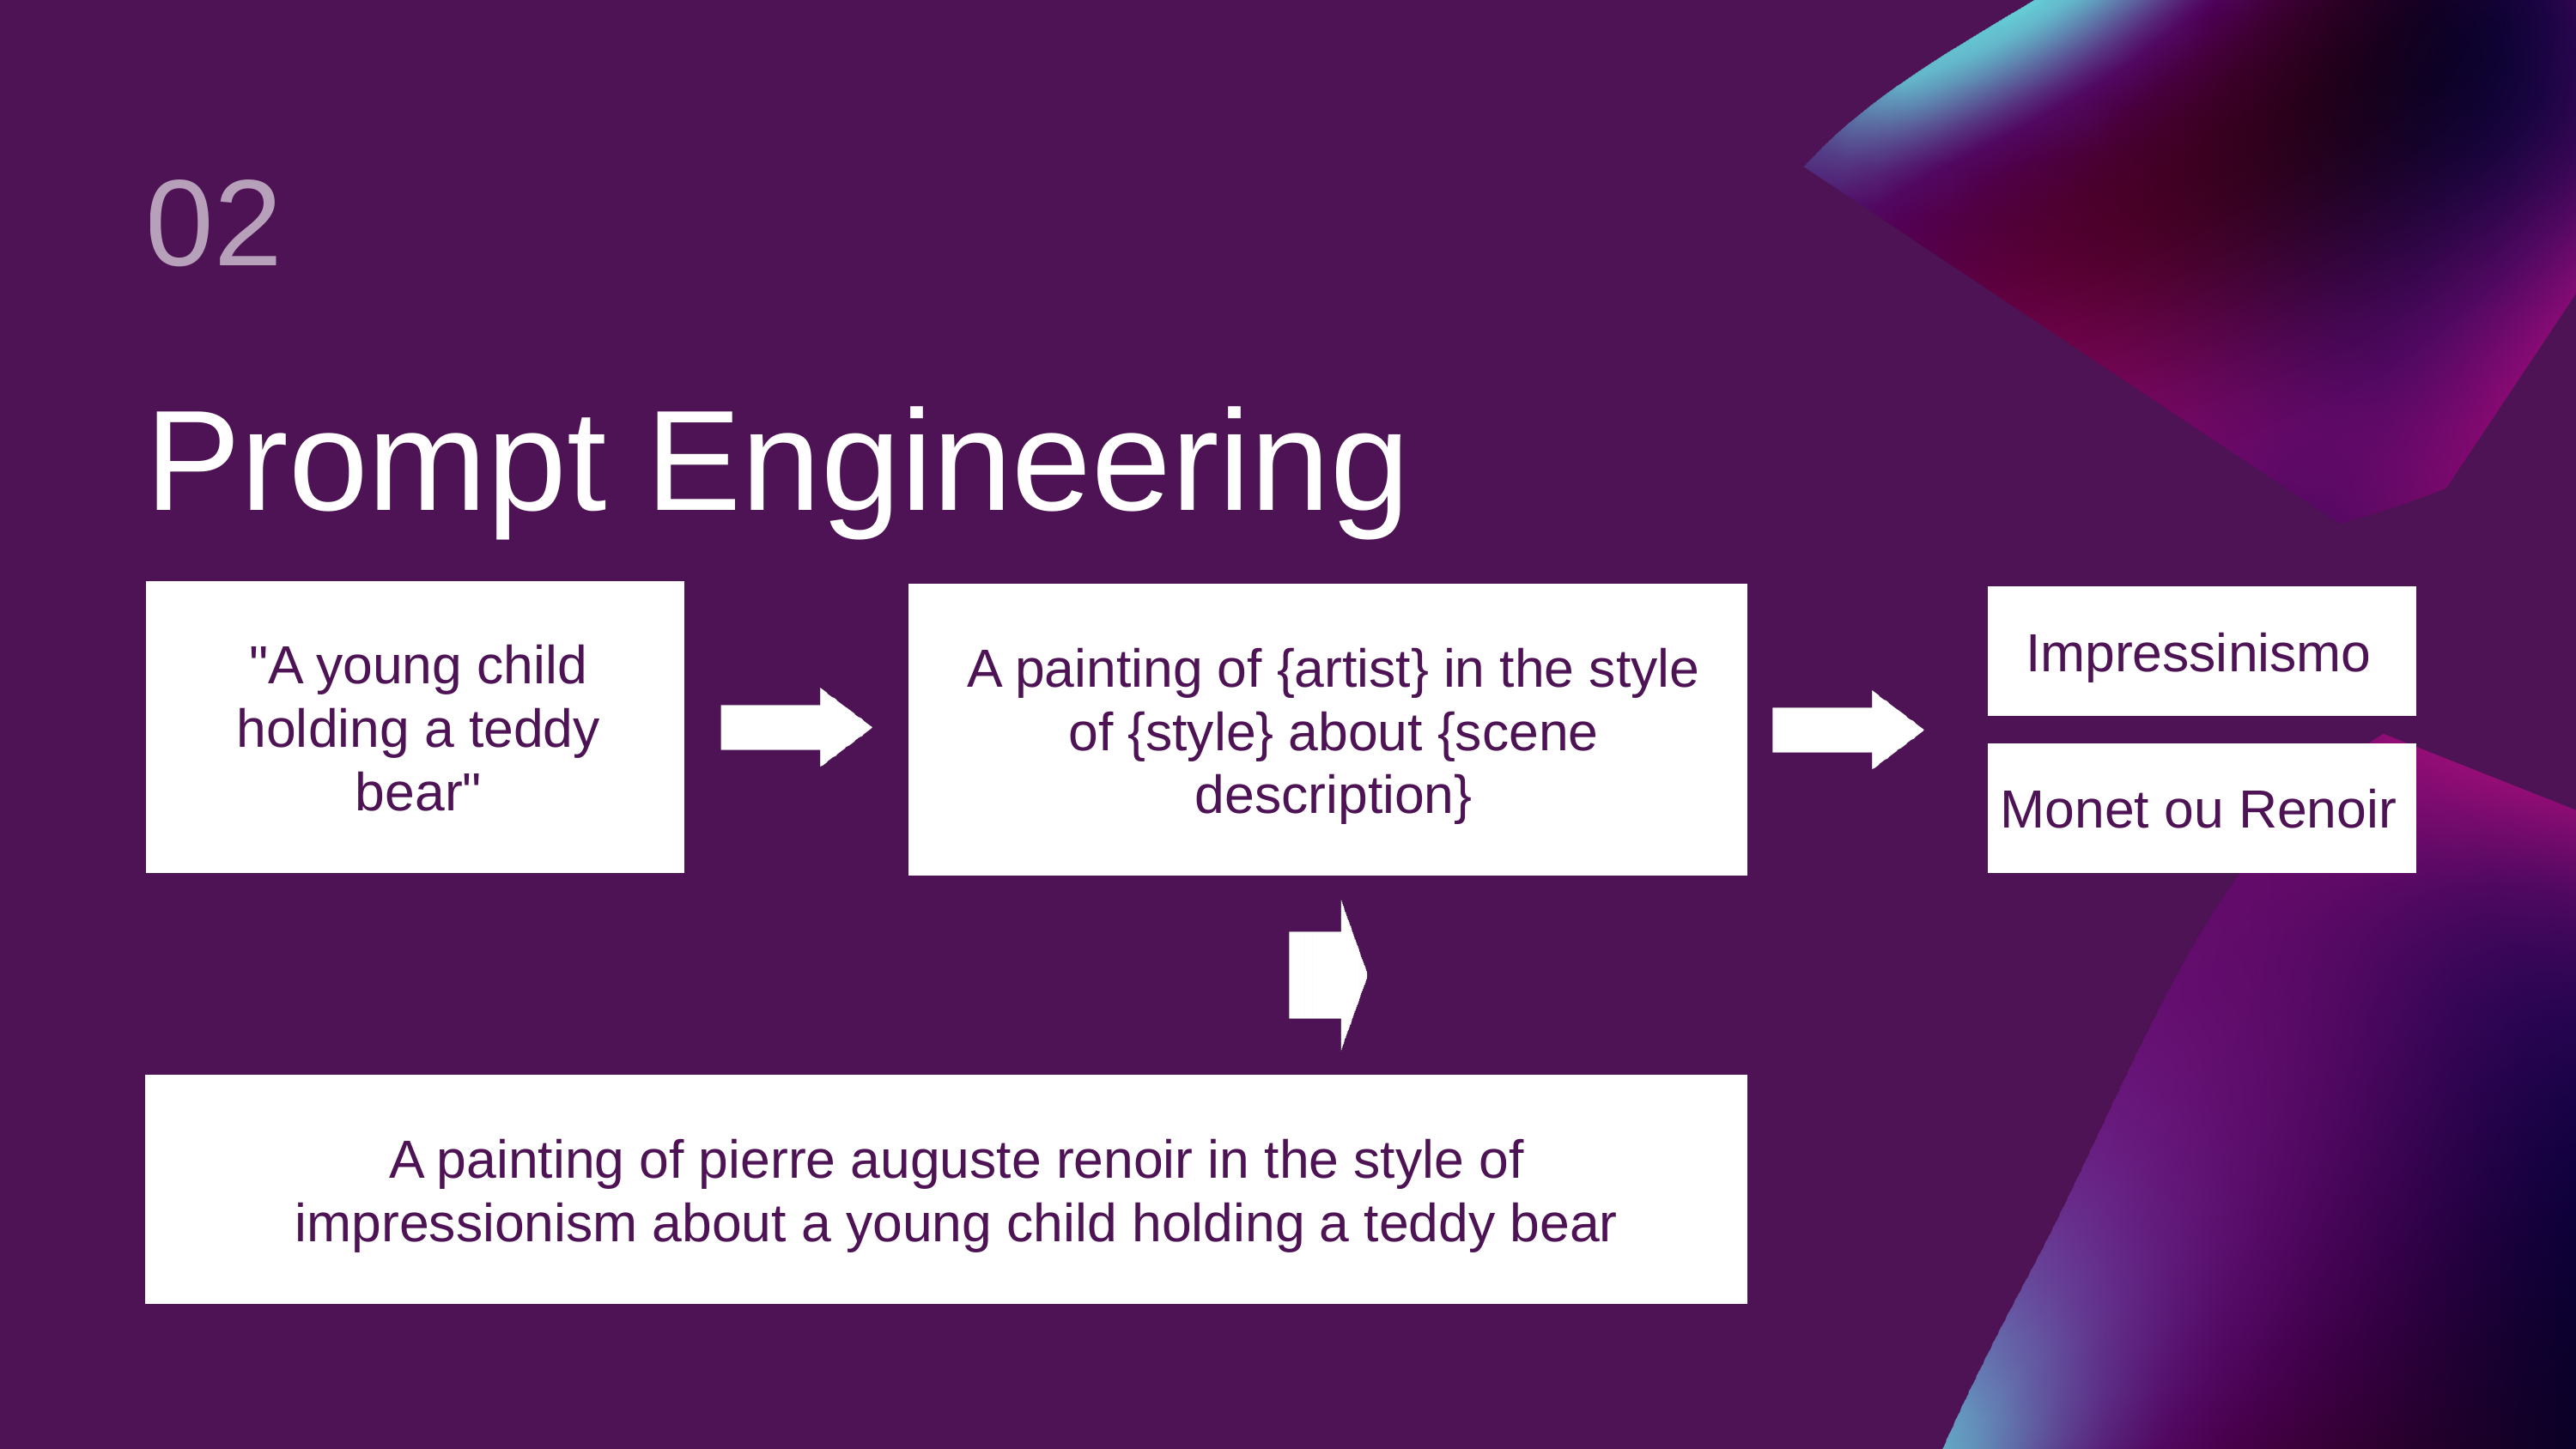

02
Prompt Engineering

"A young child holding a teddy bear"

A painting of {artist} in the style of {style} about {scene description}

Impressinismo

Monet ou Renoir

A painting of pierre auguste renoir in the style of impressionism about a young child holding a teddy bear